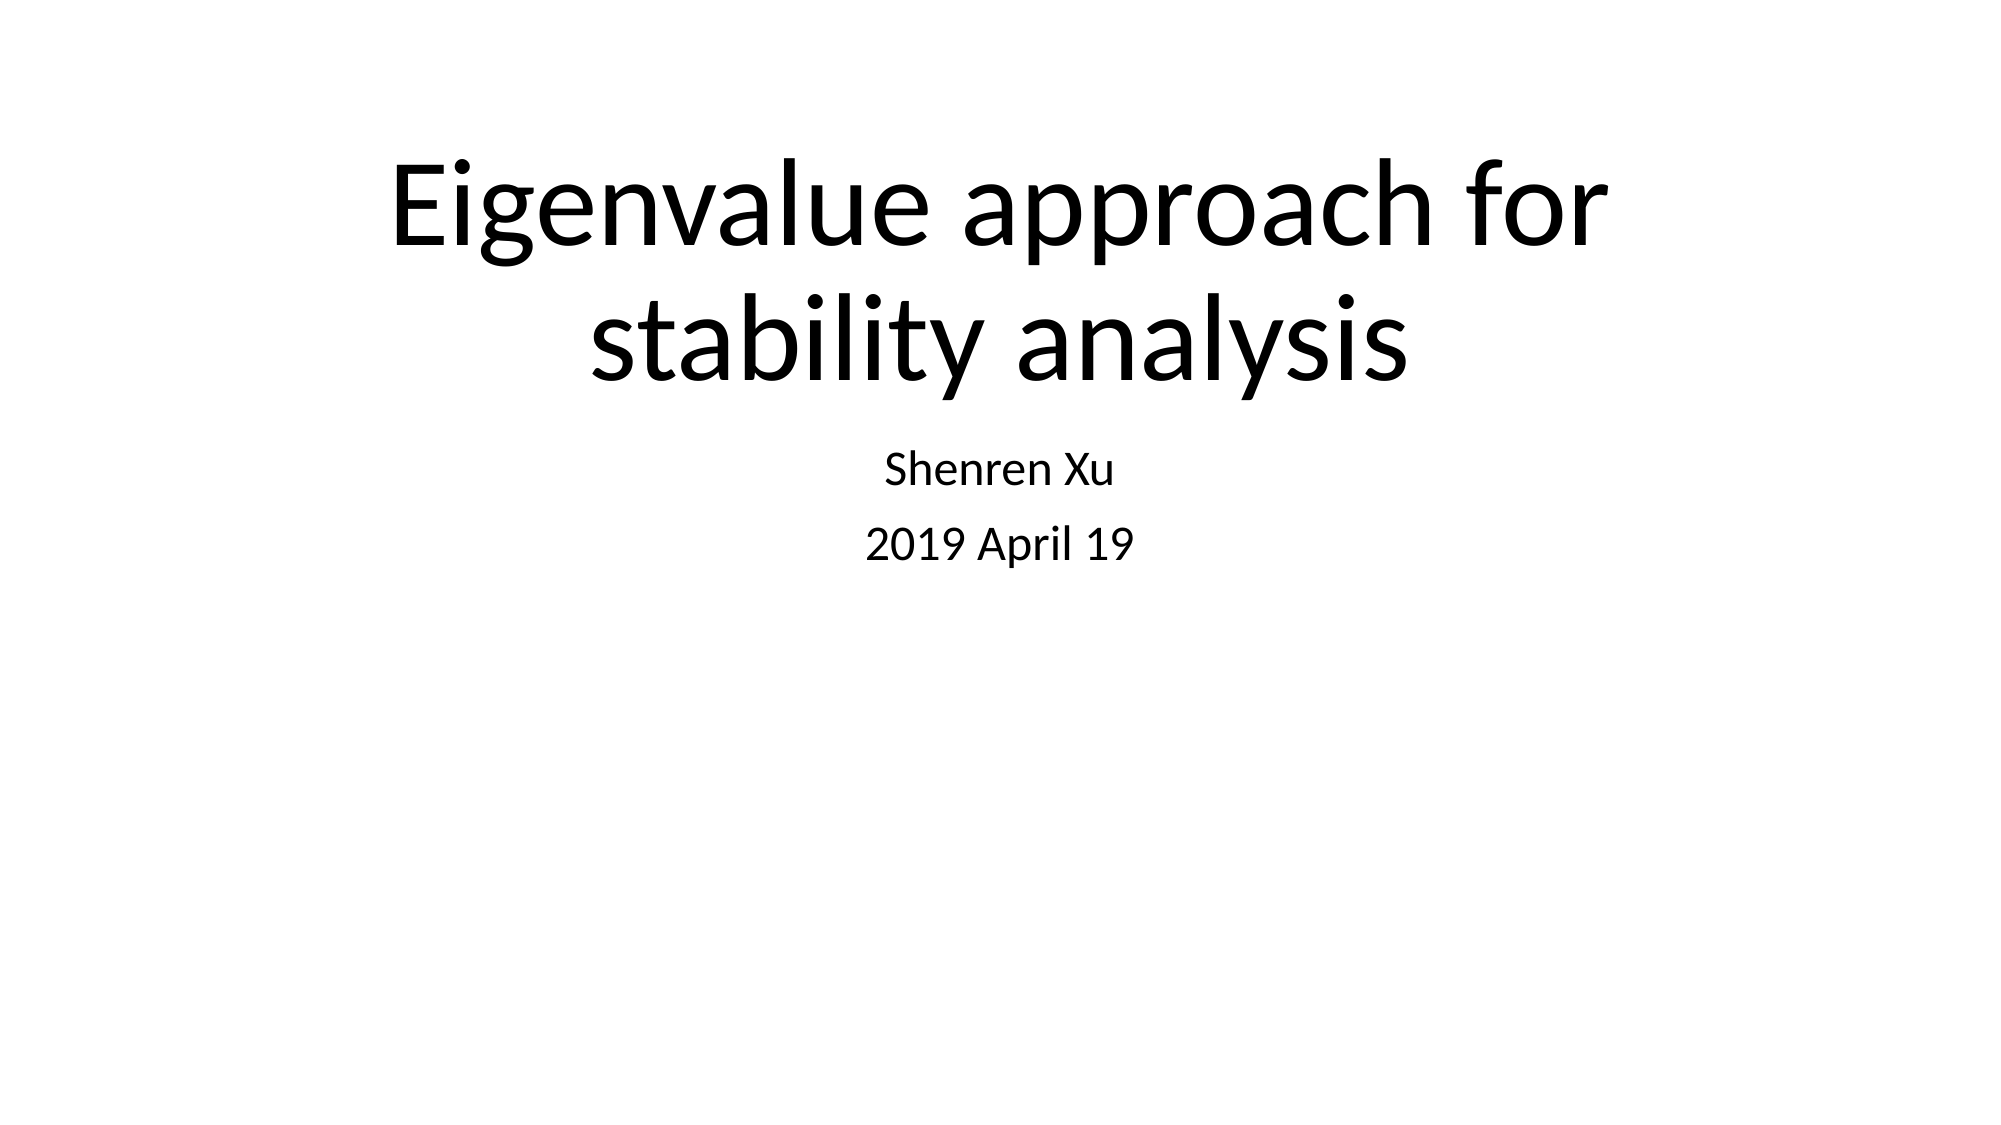

# Eigenvalue approach for stability analysis
Shenren Xu
2019 April 19